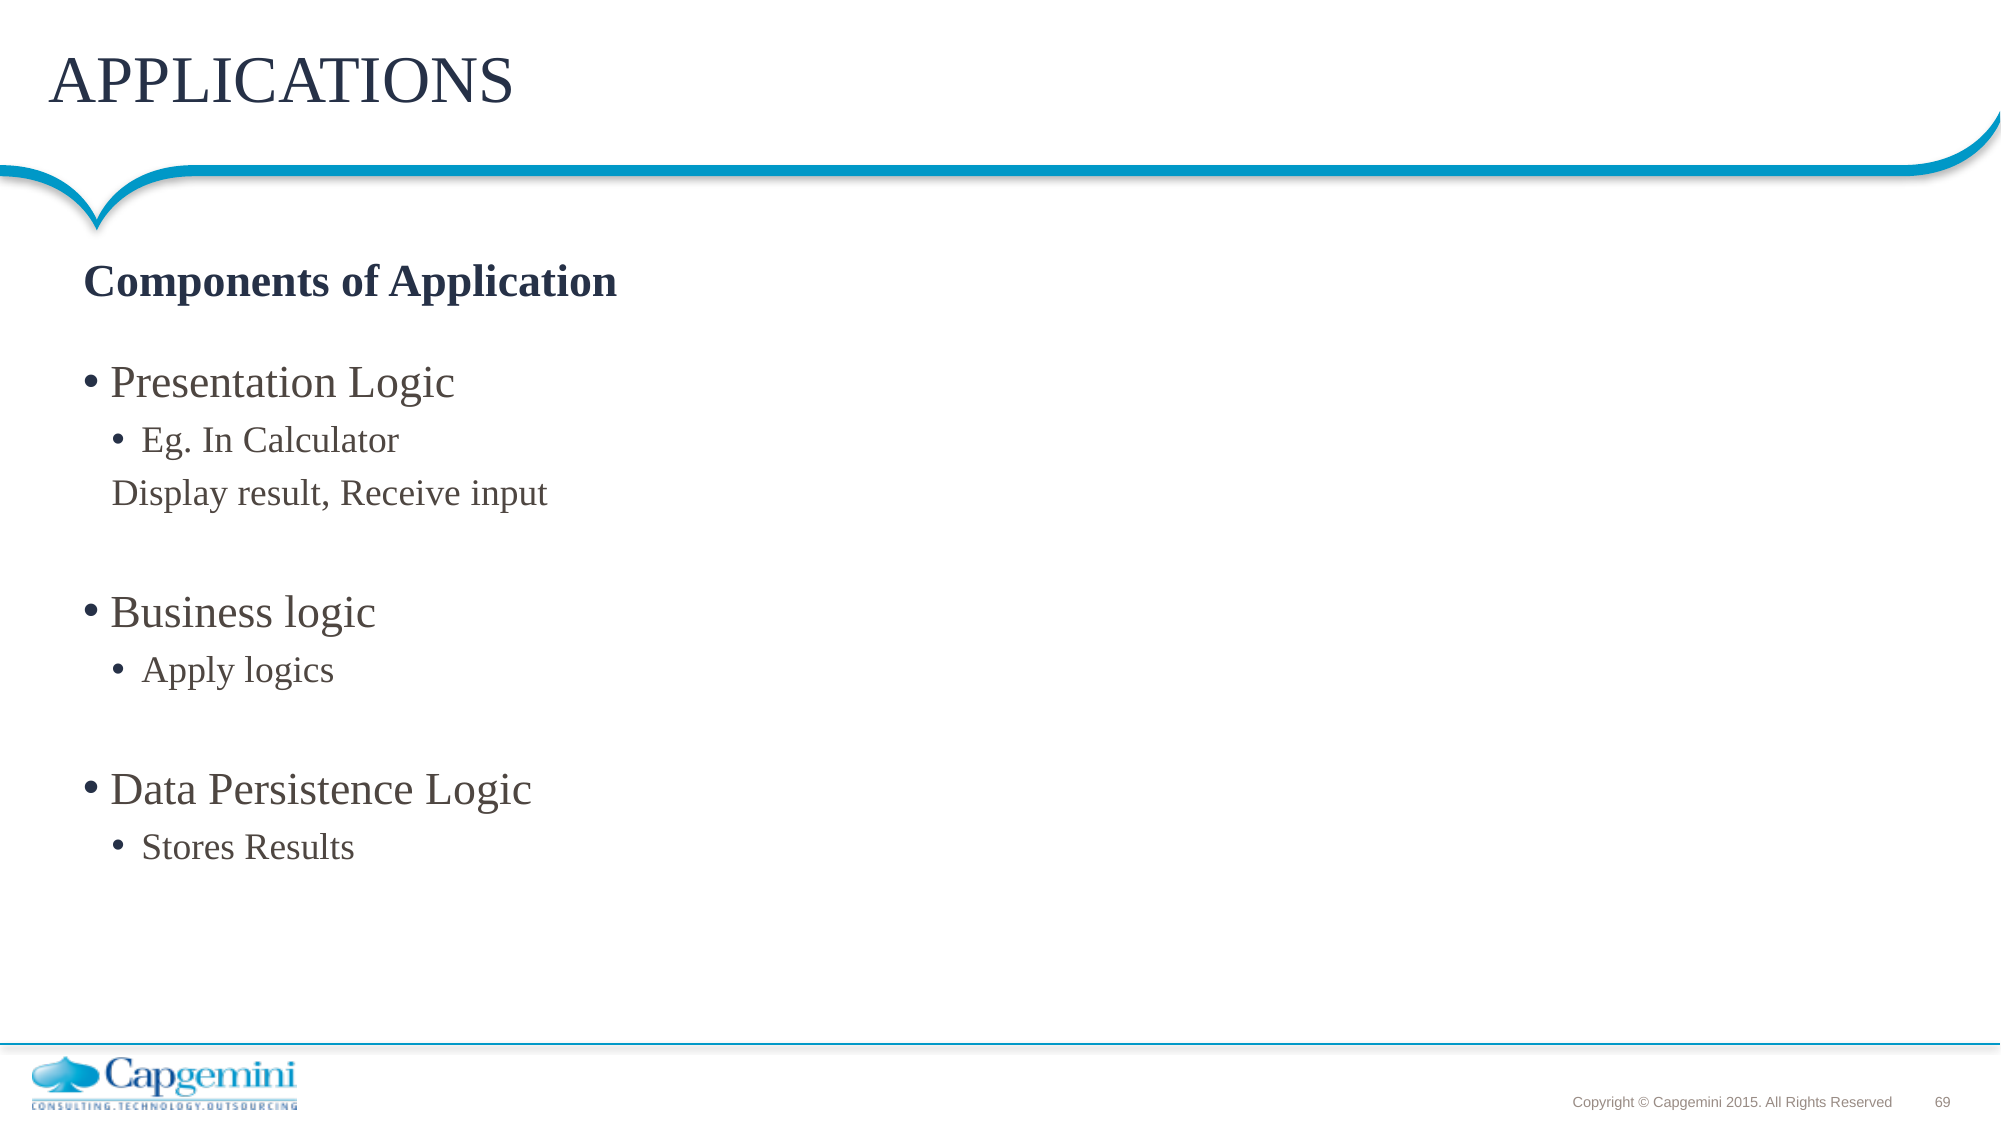

# APPLICATIONS
Components of Application
Presentation Logic
Eg. In Calculator
Display result, Receive input

Business logic
Apply logics

Data Persistence Logic
Stores Results